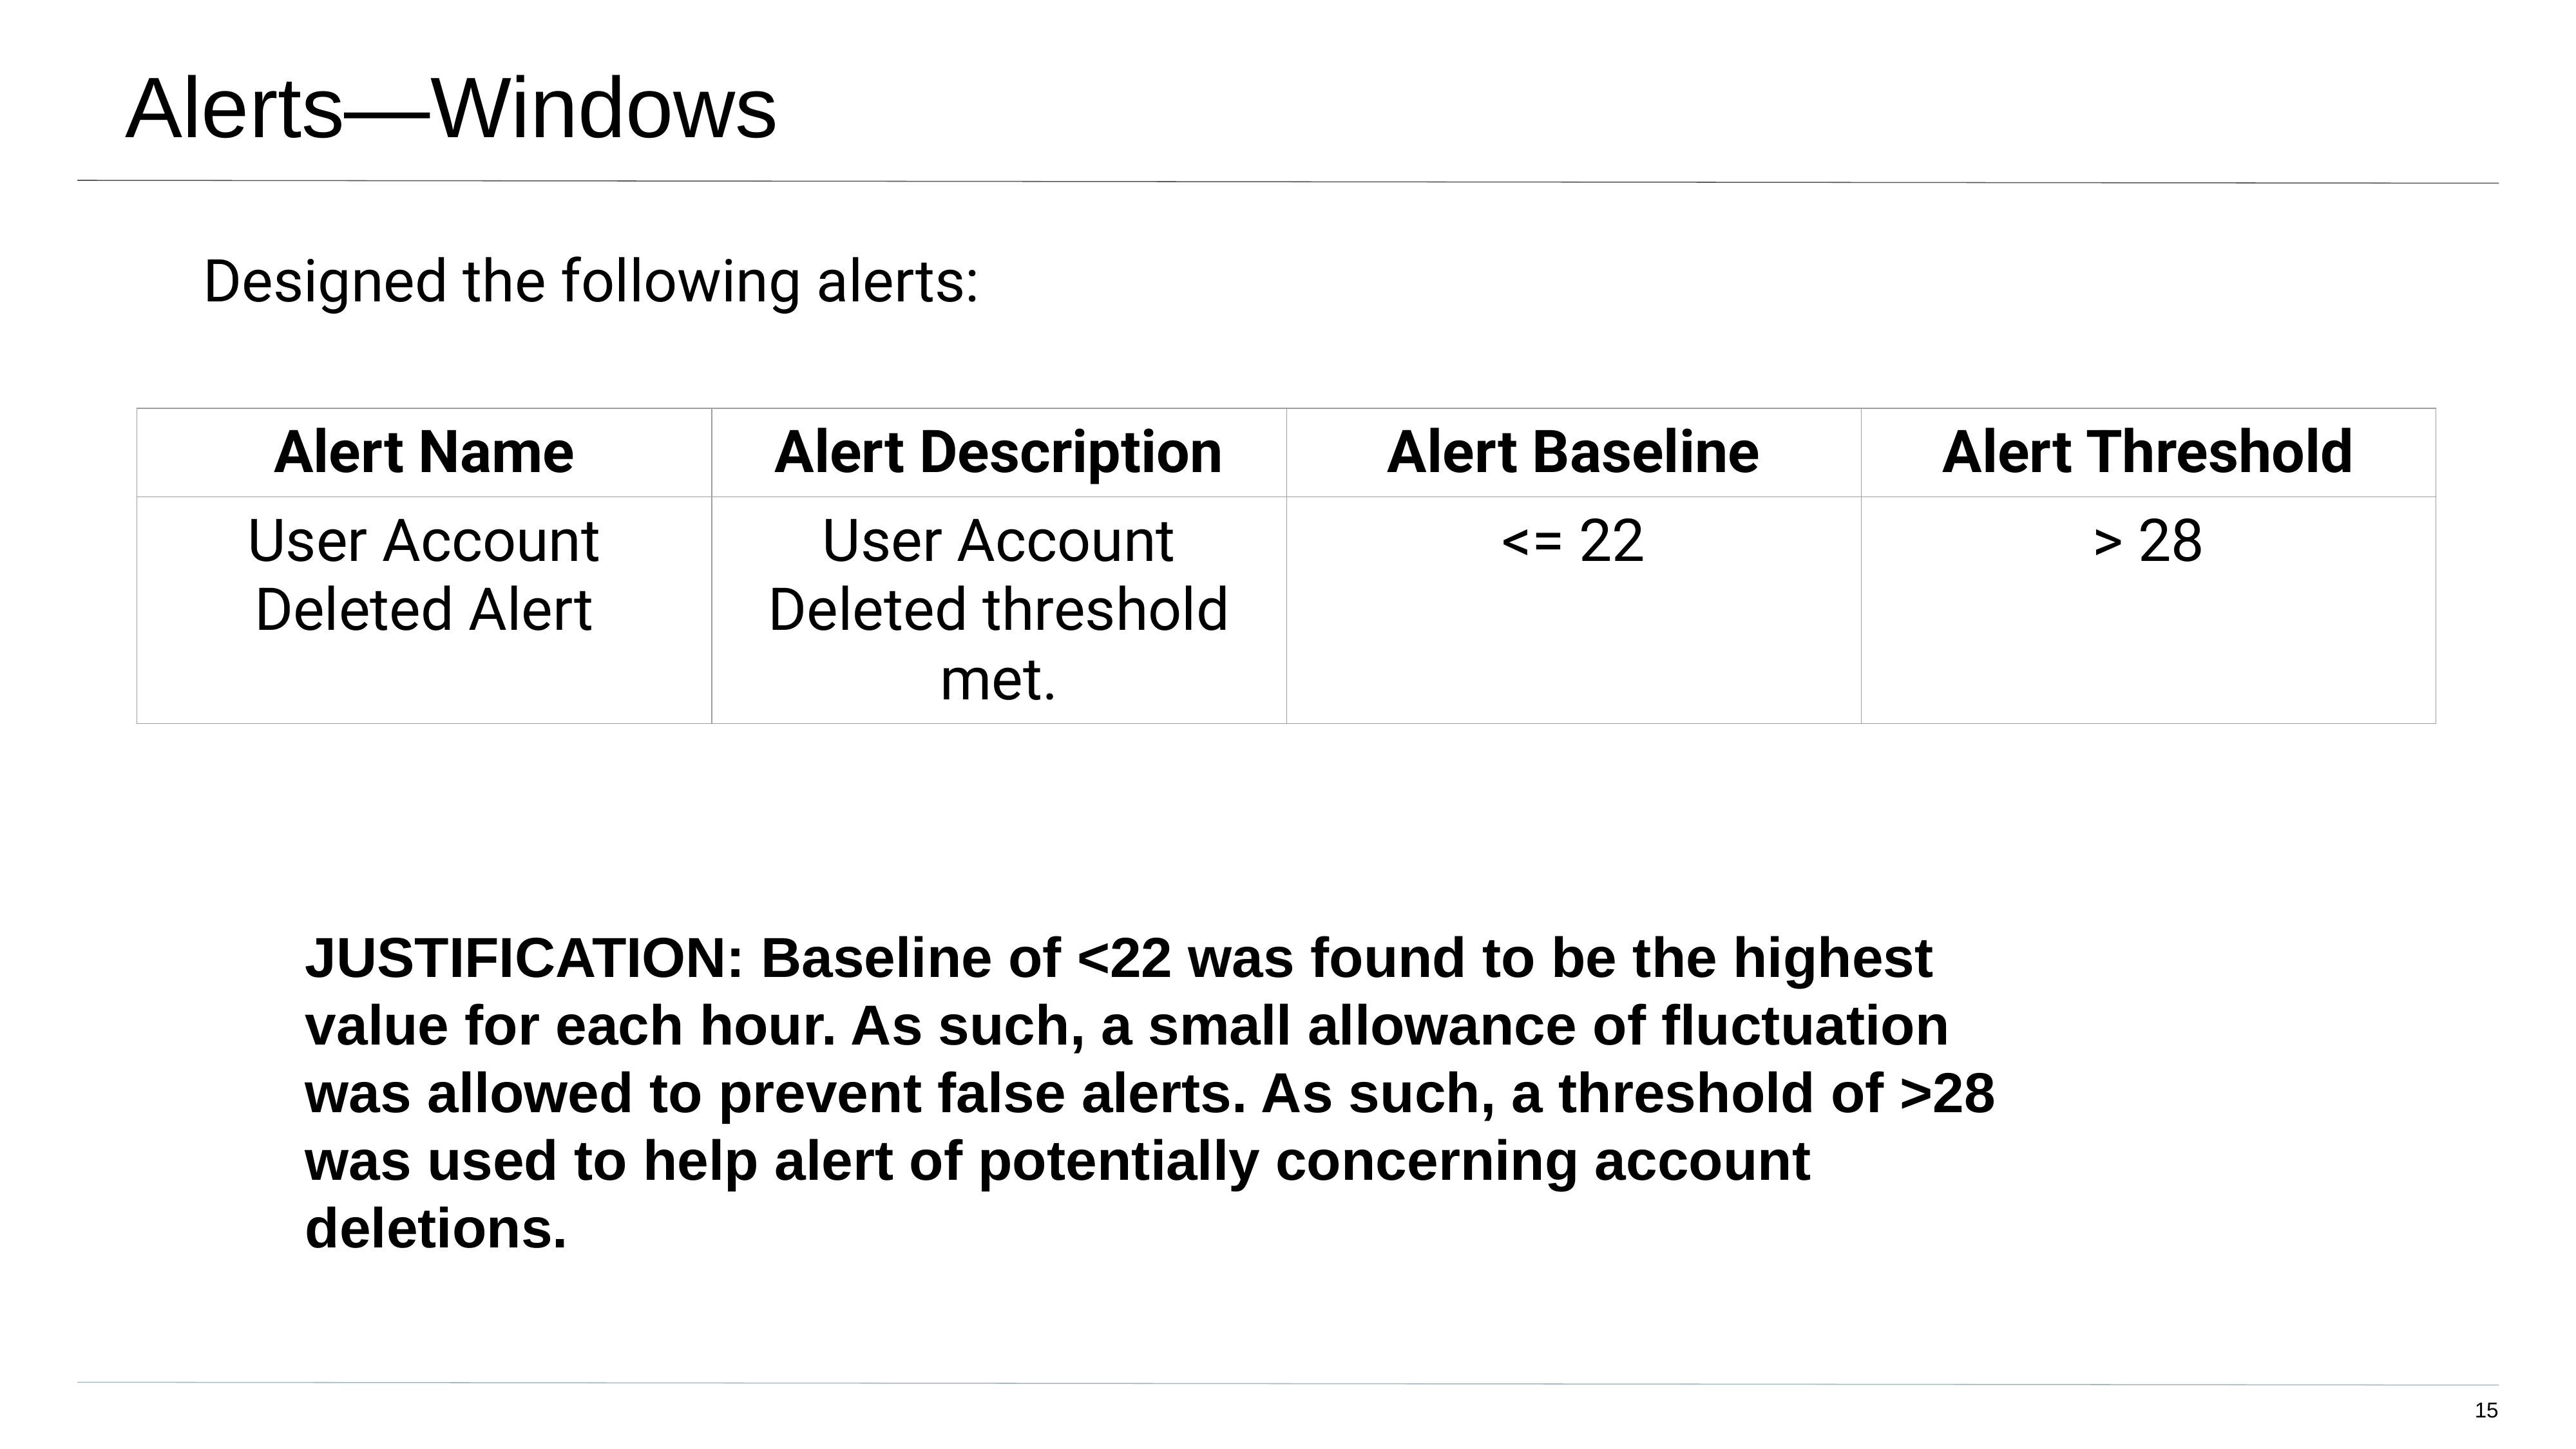

# Alerts—Windows
Designed the following alerts:

| Alert Name | Alert Description | Alert Baseline | Alert Threshold |
| --- | --- | --- | --- |
| User Account Deleted Alert | User Account Deleted threshold met. | <= 22 | > 28 |
JUSTIFICATION: Baseline of <22 was found to be the highest value for each hour. As such, a small allowance of fluctuation was allowed to prevent false alerts. As such, a threshold of >28 was used to help alert of potentially concerning account deletions.
15